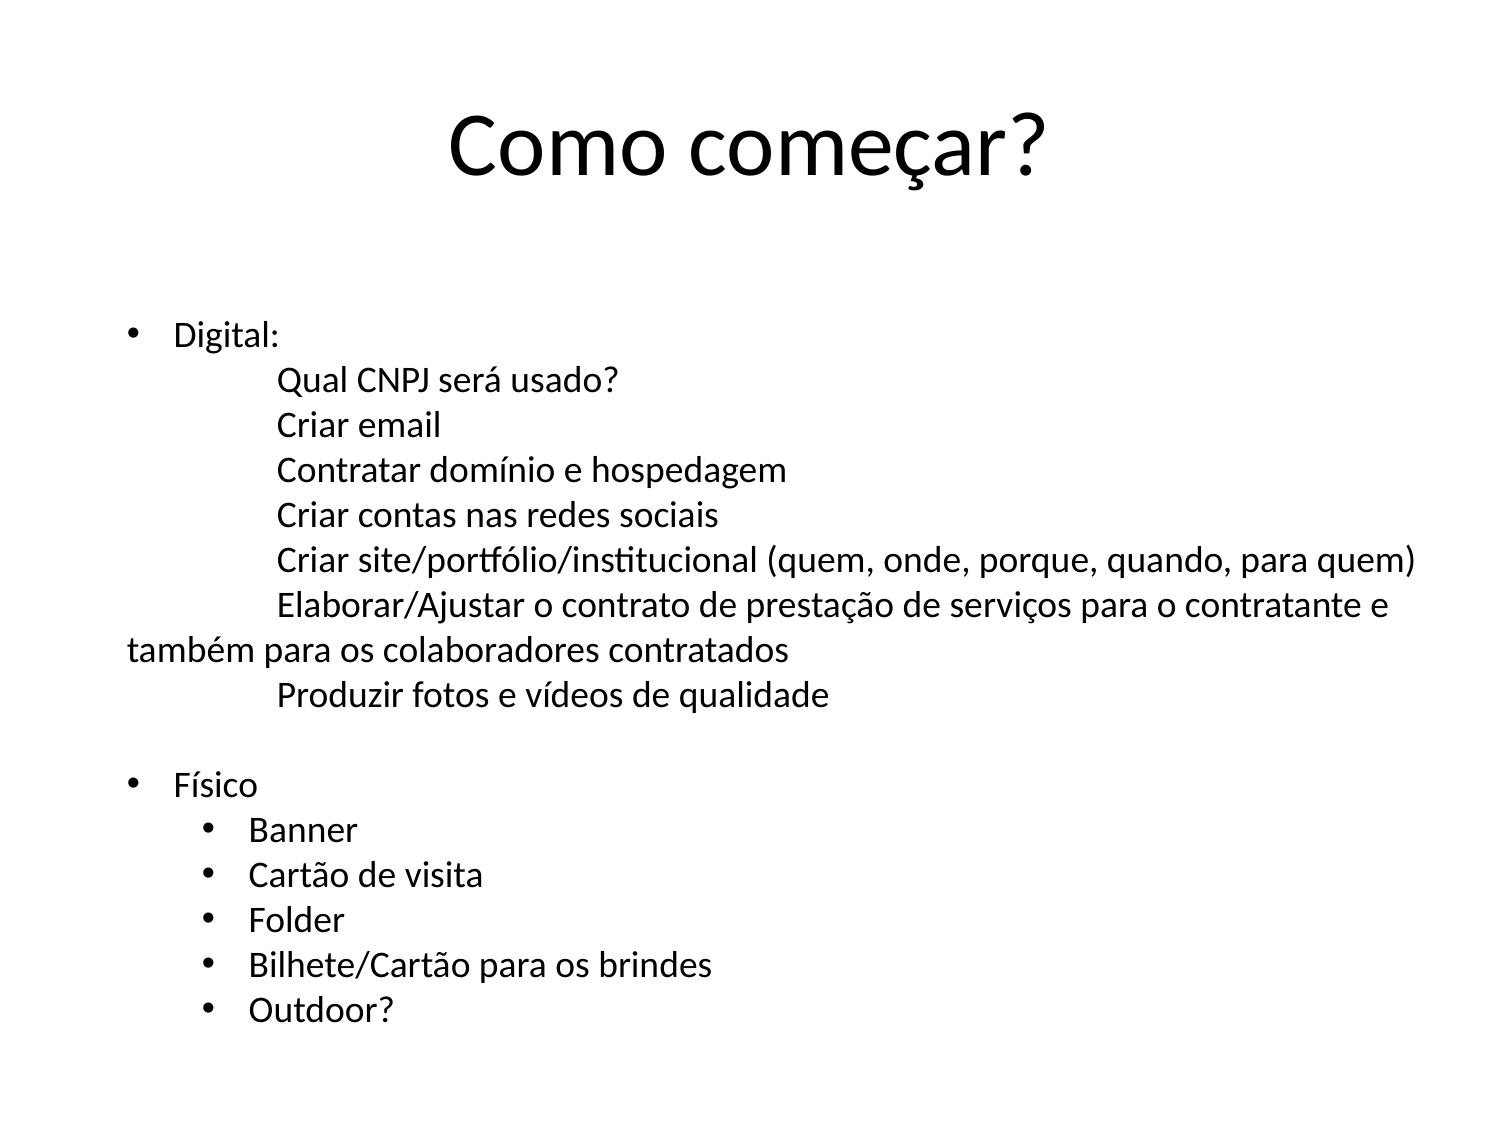

# Como começar?
Digital:
	Qual CNPJ será usado?
	Criar email
	Contratar domínio e hospedagem
	Criar contas nas redes sociais
	Criar site/portfólio/institucional (quem, onde, porque, quando, para quem)
	Elaborar/Ajustar o contrato de prestação de serviços para o contratante e 	também para os colaboradores contratados
	Produzir fotos e vídeos de qualidade

Físico
Banner
Cartão de visita
Folder
Bilhete/Cartão para os brindes
Outdoor?